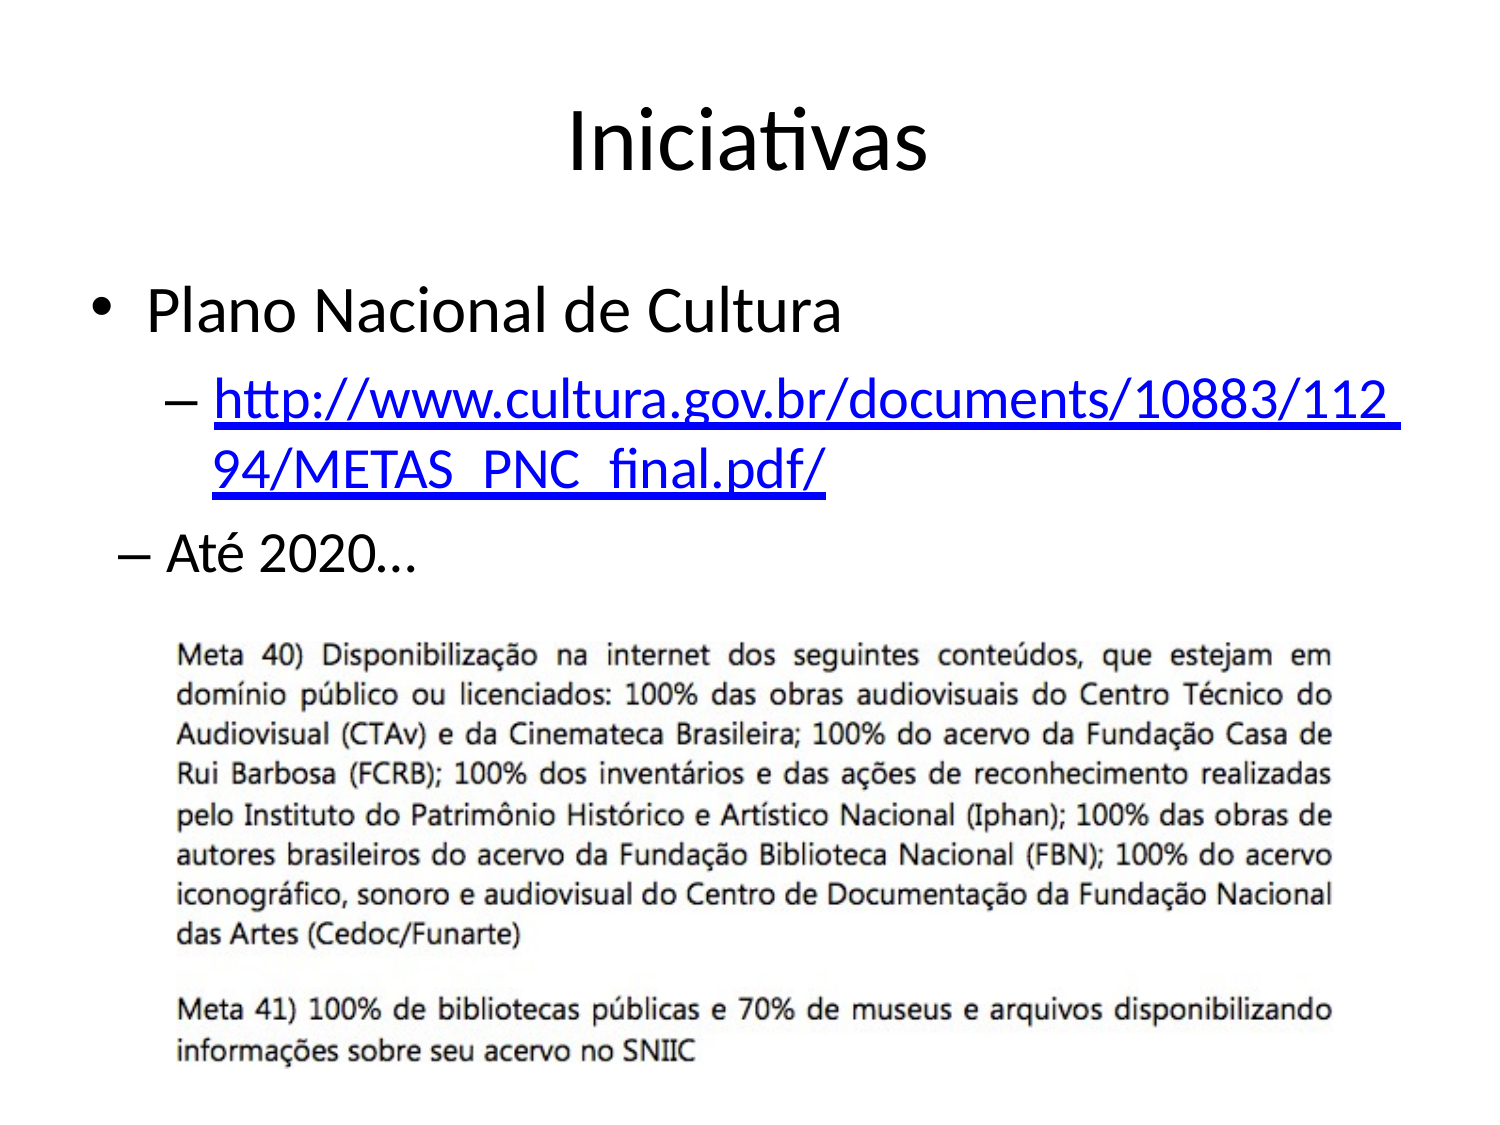

# Iniciativas
Plano Nacional de Cultura
– http://www.cultura.gov.br/documents/10883/112  94/METAS_PNC_final.pdf/
– Até 2020…